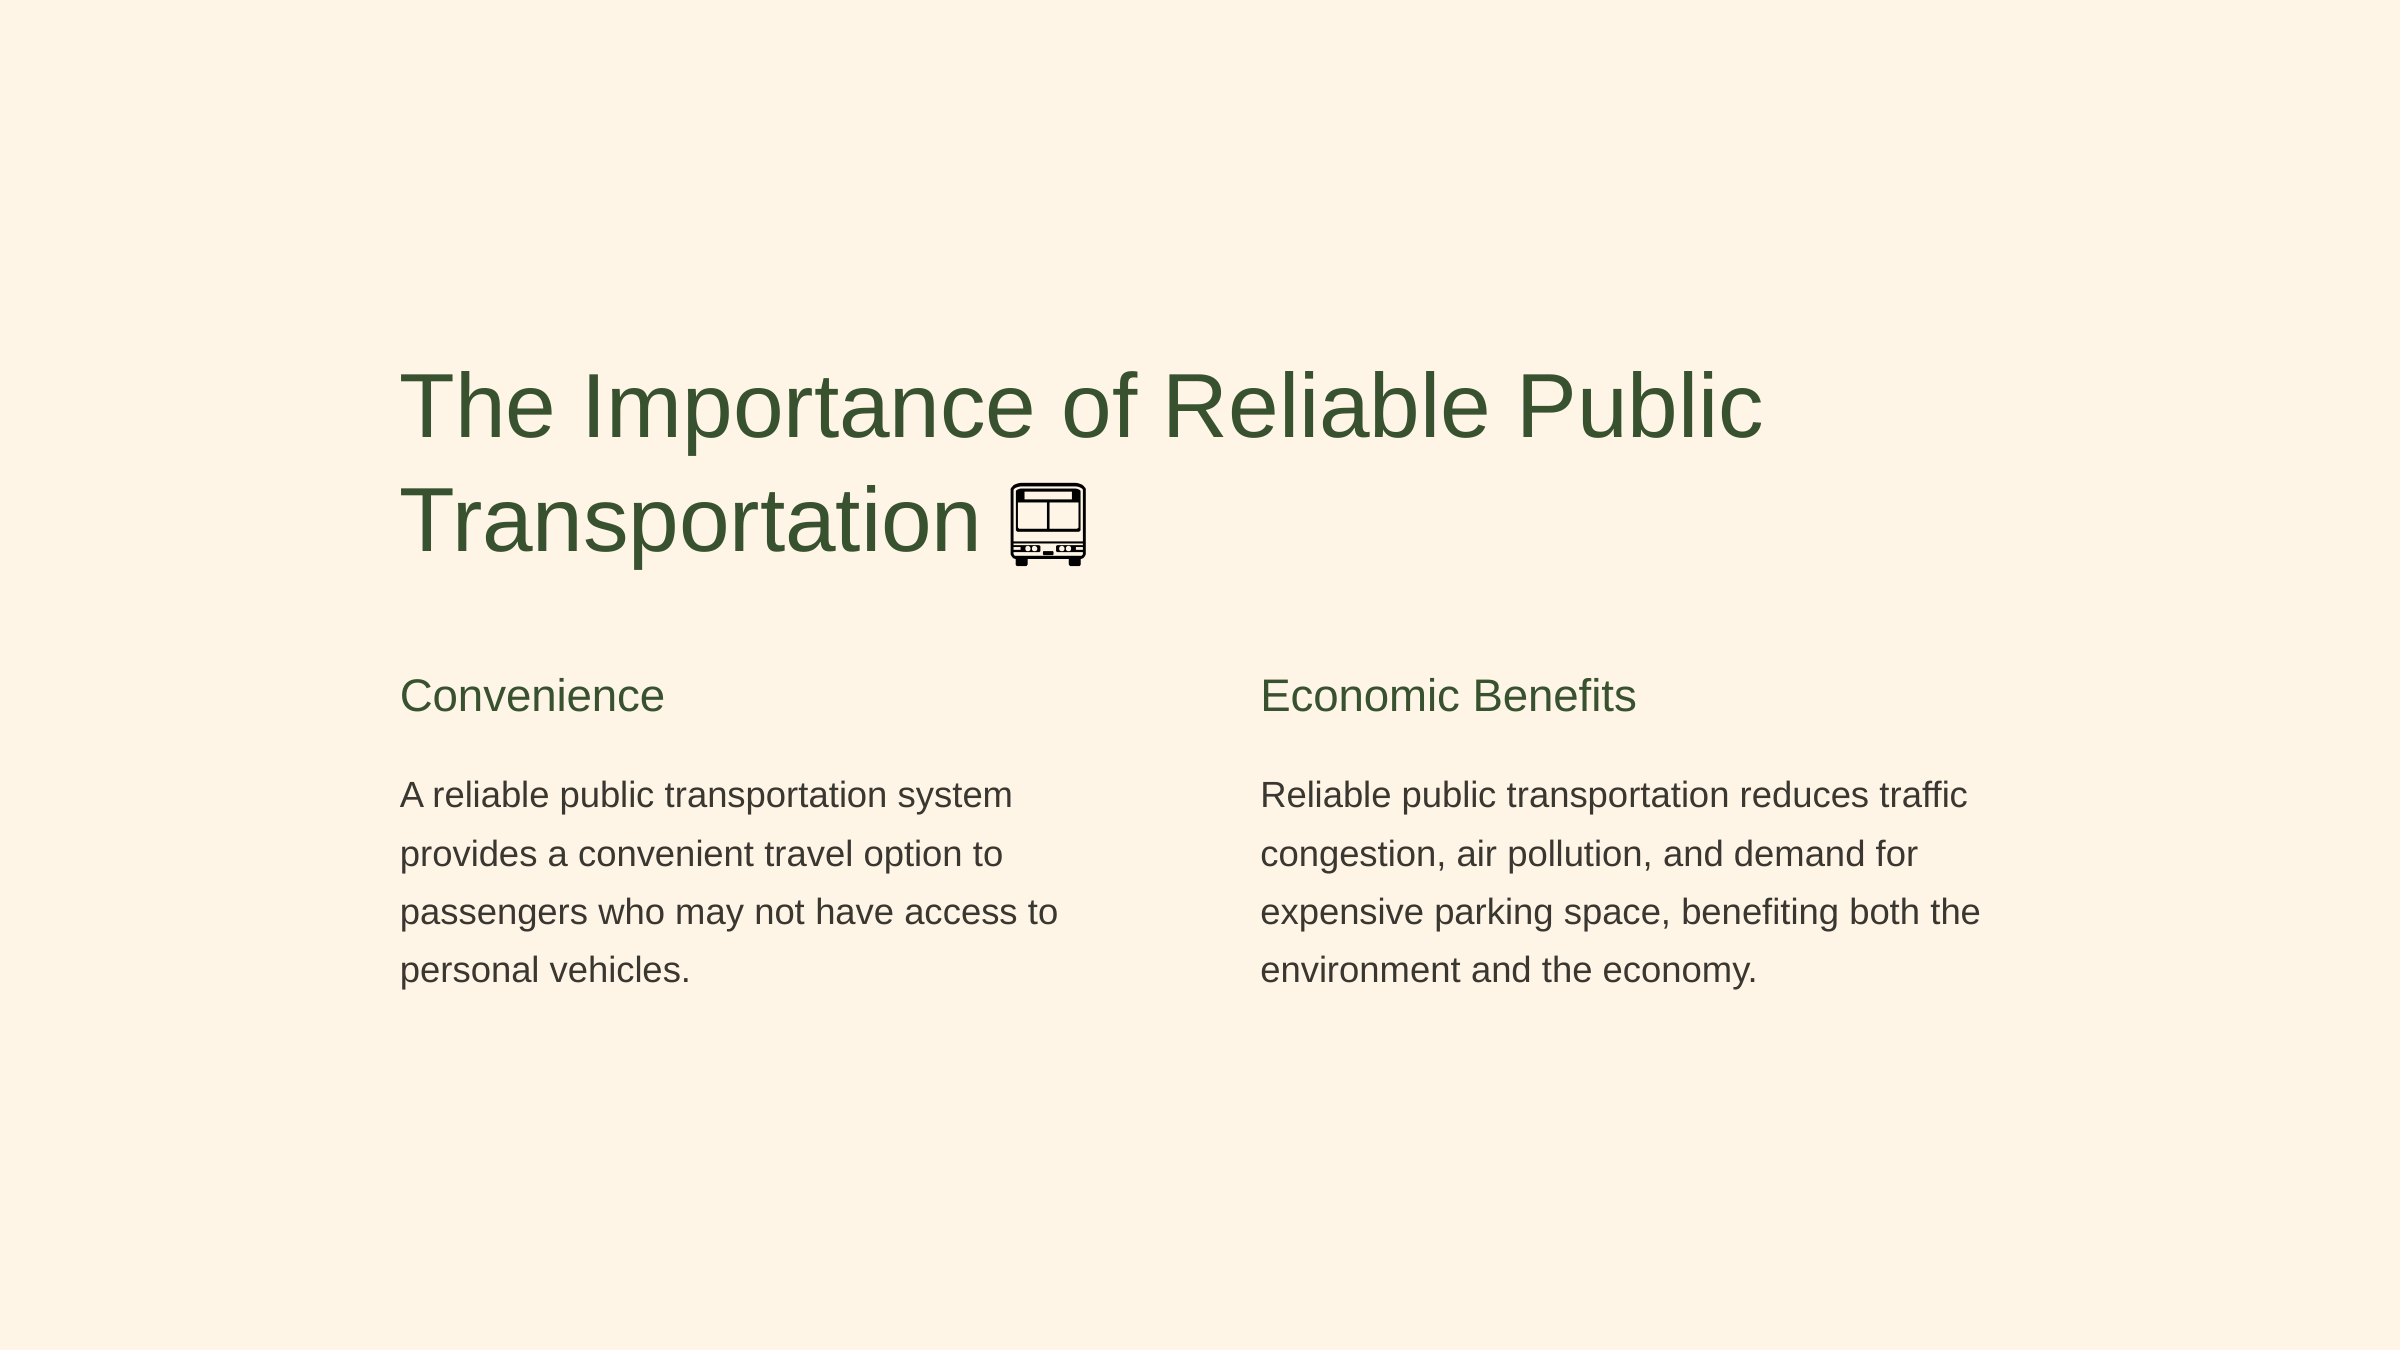

The Importance of Reliable Public Transportation 🚍
Convenience
Economic Benefits
A reliable public transportation system provides a convenient travel option to passengers who may not have access to personal vehicles.
Reliable public transportation reduces traffic congestion, air pollution, and demand for expensive parking space, benefiting both the environment and the economy.